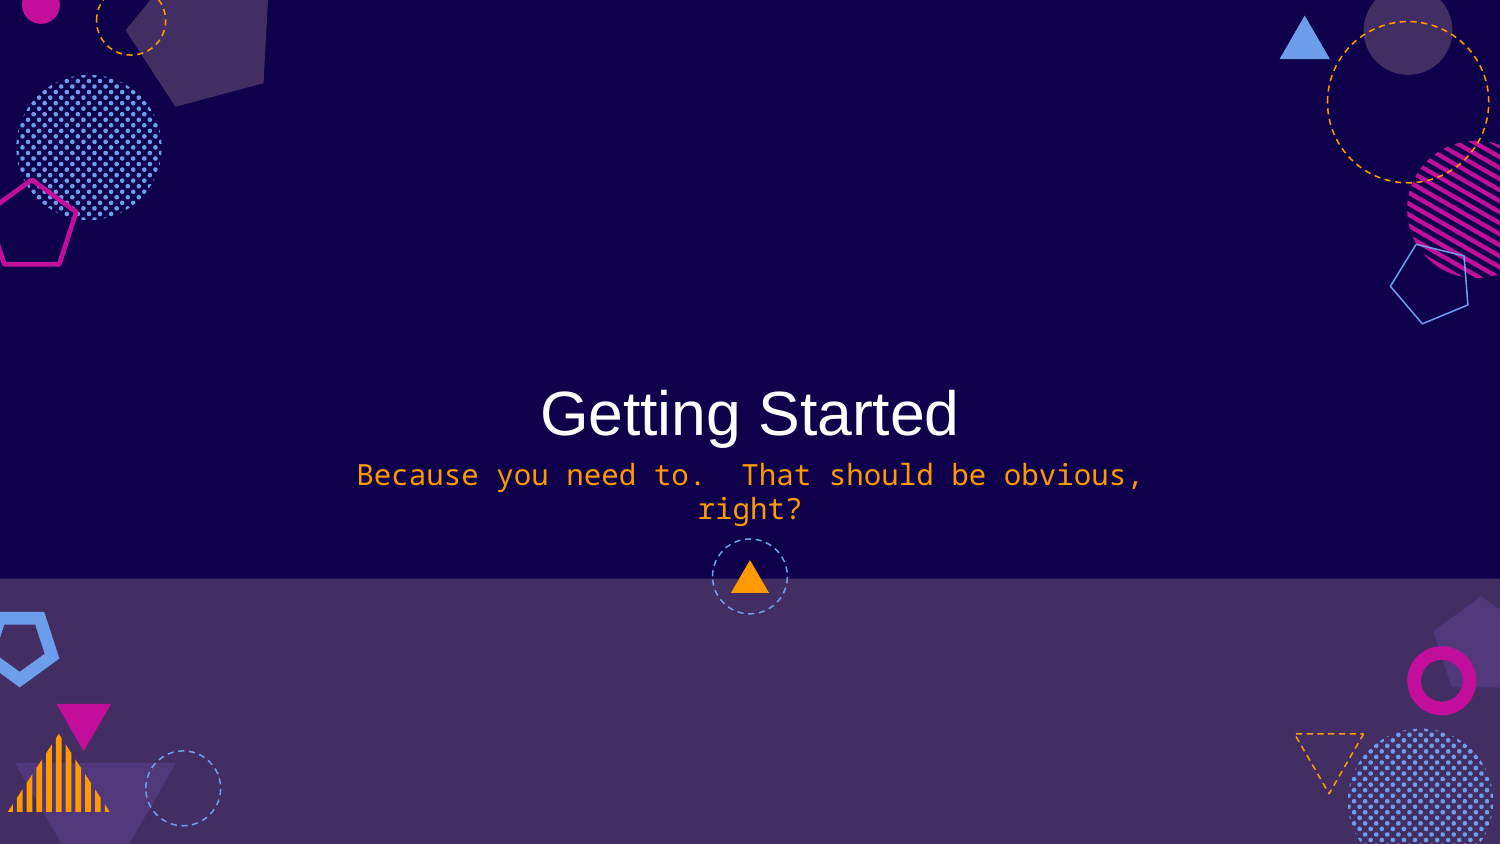

# Getting Started
Because you need to.  That should be obvious, right?